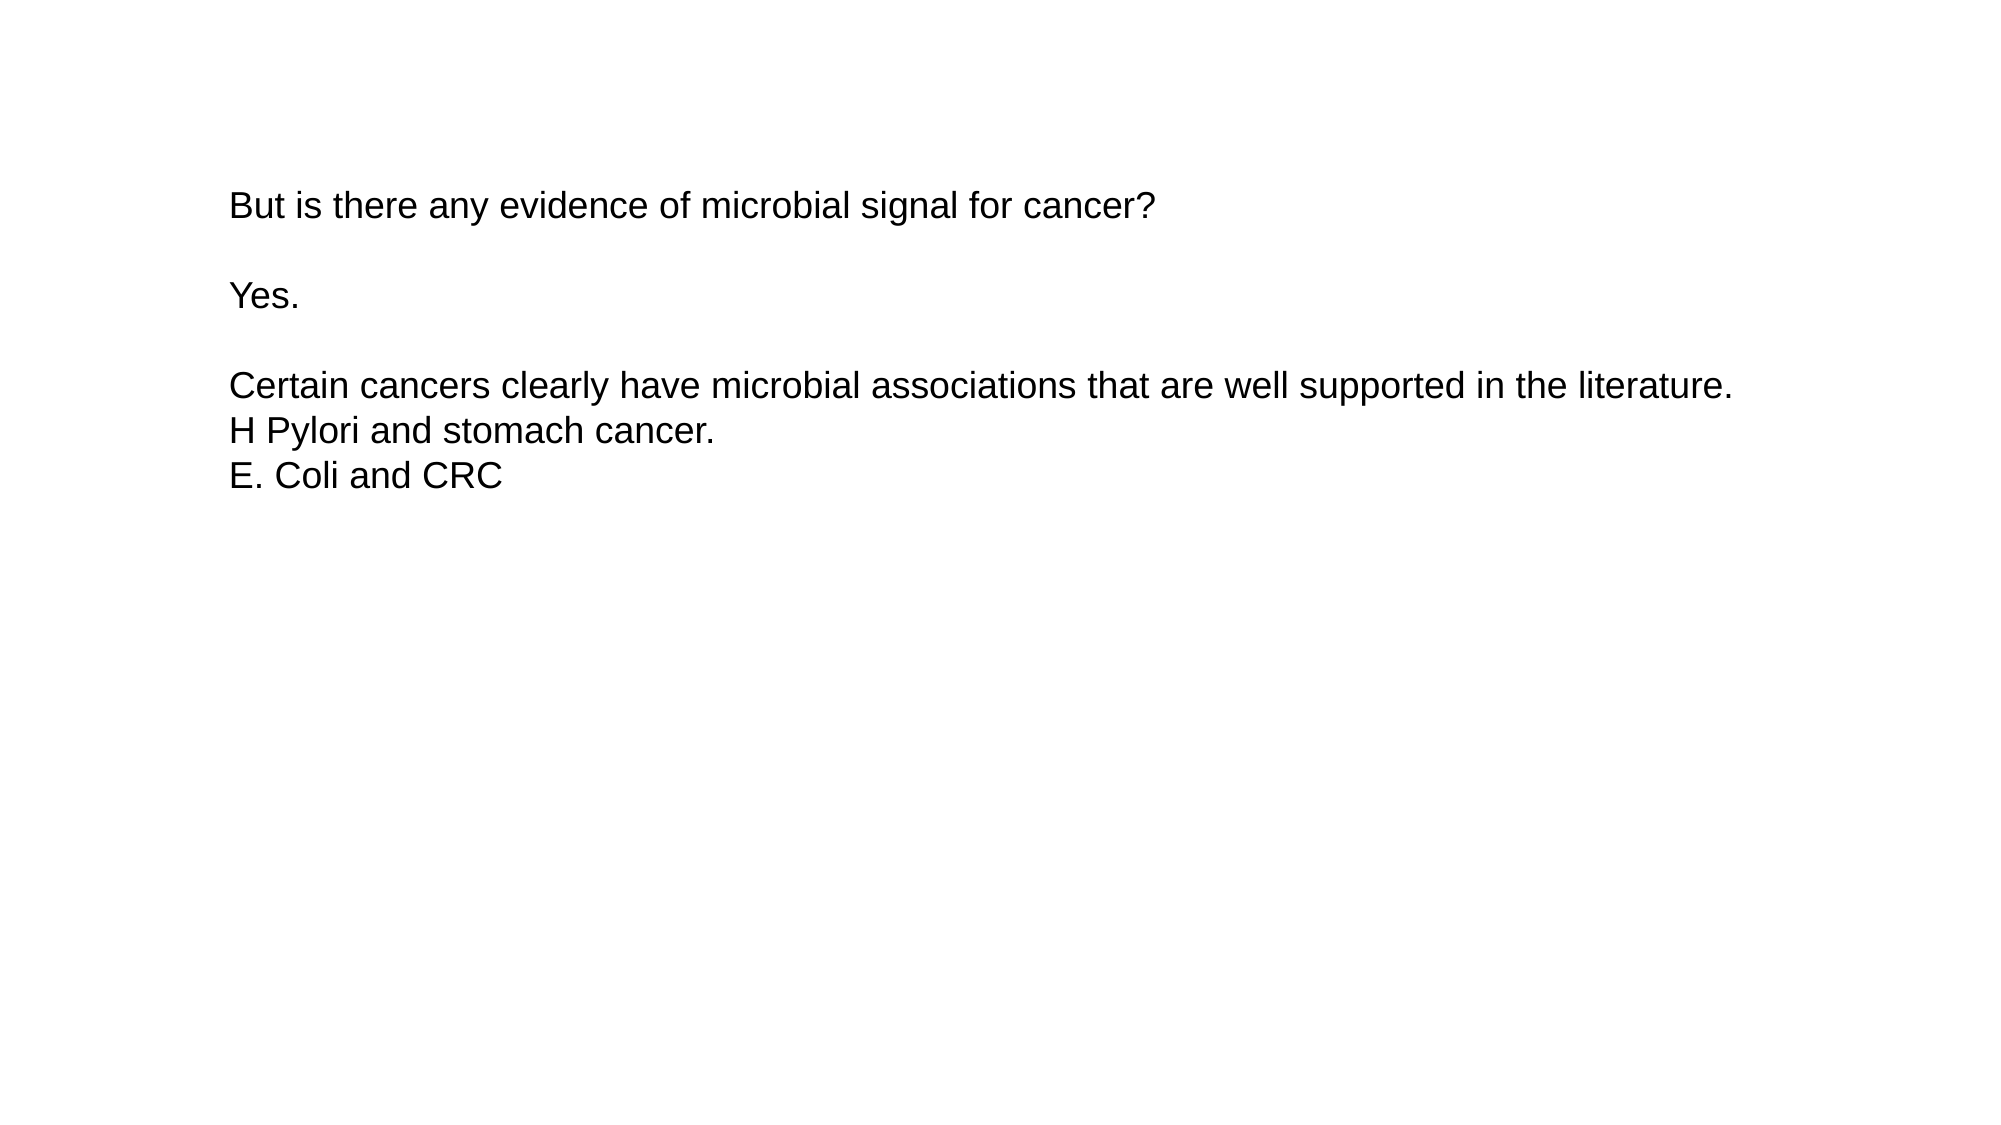

But is there any evidence of microbial signal for cancer?

Yes.

Certain cancers clearly have microbial associations that are well supported in the literature.
H Pylori and stomach cancer.
E. Coli and CRC